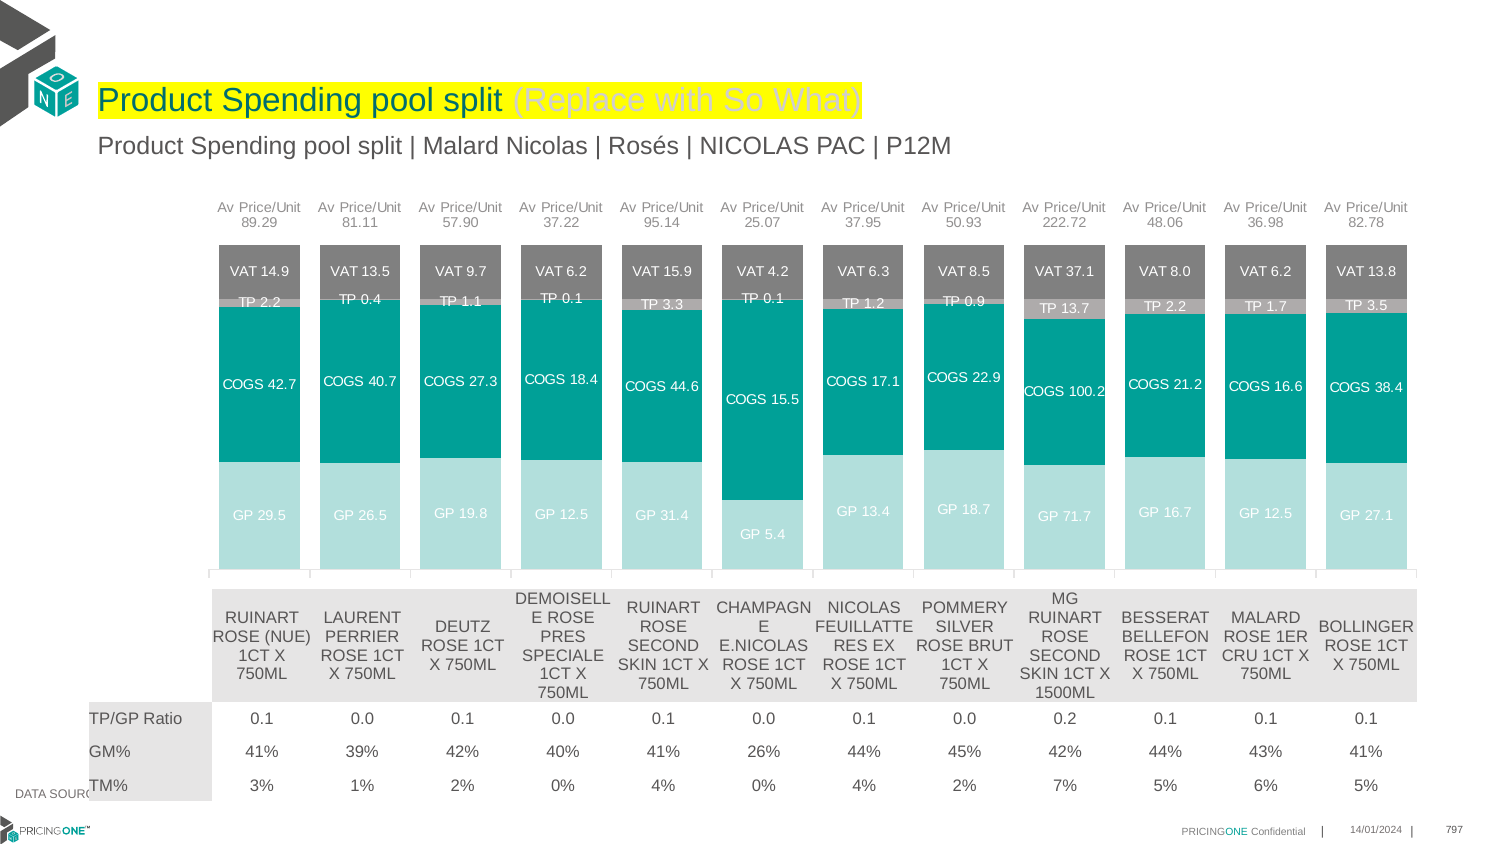

# Product Spending pool split (Replace with So What)
Product Spending pool split | Malard Nicolas | Rosés | NICOLAS PAC | P12M

### Chart

| Category | GP | COGS | TP | VAT |
|---|---|---|---|---|
| Av Price/Unit 89.29 | 29.481266824196595 | 42.72997202268431 | 2.200386862003782 | 14.882325141776938 |
| Av Price/Unit 81.11 | 26.485150129198967 | 40.73692248062016 | 0.37164186046511816 | 13.518733850129209 |
| Av Price/Unit 57.90 | 19.78071738122827 | 27.34483858632677 | 1.124733719582828 | 9.650057937427587 |
| Av Price/Unit 37.22 | 12.508559948320412 | 18.44874246339363 | 0.06121610680448342 | 6.203703703703703 |
| Av Price/Unit 95.14 | 31.351013577586205 | 44.6087963362069 | 3.320073778735633 | 15.855962643678156 |
| Av Price/Unit 25.07 | 5.3686472563472565 | 15.464652743652744 | 0.060775894075895565 | 4.178815178815175 |
| Av Price/Unit 37.95 | 13.417440710823907 | 17.05069240710824 | 1.1541070543887955 | 6.324448034464194 |
| Av Price/Unit 50.93 | 18.665062116991646 | 22.924300557103066 | 0.8549270194986107 | 8.488857938718663 |
| Av Price/Unit 222.72 | 71.709292 | 100.15862666666666 | 13.732081333333383 | 37.119999999999955 |
| Av Price/Unit 48.06 | 16.664477902621723 | 21.19588501872659 | 2.1864535580524347 | 8.00936329588015 |
| Av Price/Unit 36.98 | 12.546864350453172 | 16.567573716012085 | 1.6987542799597186 | 6.162638469284997 |
| Av Price/Unit 82.78 | 27.059700787401574 | 38.439 | 3.484238845144361 | 13.796587926509181 |
|  | RUINART ROSE (NUE) 1CT X 750ML | LAURENT PERRIER ROSE 1CT X 750ML | DEUTZ ROSE 1CT X 750ML | DEMOISELLE ROSE PRES SPECIALE 1CT X 750ML | RUINART ROSE SECOND SKIN 1CT X 750ML | CHAMPAGNE E.NICOLAS ROSE 1CT X 750ML | NICOLAS FEUILLATTE RES EX ROSE 1CT X 750ML | POMMERY SILVER ROSE BRUT 1CT X 750ML | MG RUINART ROSE SECOND SKIN 1CT X 1500ML | BESSERAT BELLEFON ROSE 1CT X 750ML | MALARD ROSE 1ER CRU 1CT X 750ML | BOLLINGER ROSE 1CT X 750ML |
| --- | --- | --- | --- | --- | --- | --- | --- | --- | --- | --- | --- | --- |
| TP/GP Ratio | 0.1 | 0.0 | 0.1 | 0.0 | 0.1 | 0.0 | 0.1 | 0.0 | 0.2 | 0.1 | 0.1 | 0.1 |
| GM% | 41% | 39% | 42% | 40% | 41% | 26% | 44% | 45% | 42% | 44% | 43% | 41% |
| TM% | 3% | 1% | 2% | 0% | 4% | 0% | 4% | 2% | 7% | 5% | 6% | 5% |
DATA SOURCE: Client P&L

14/01/2024
797